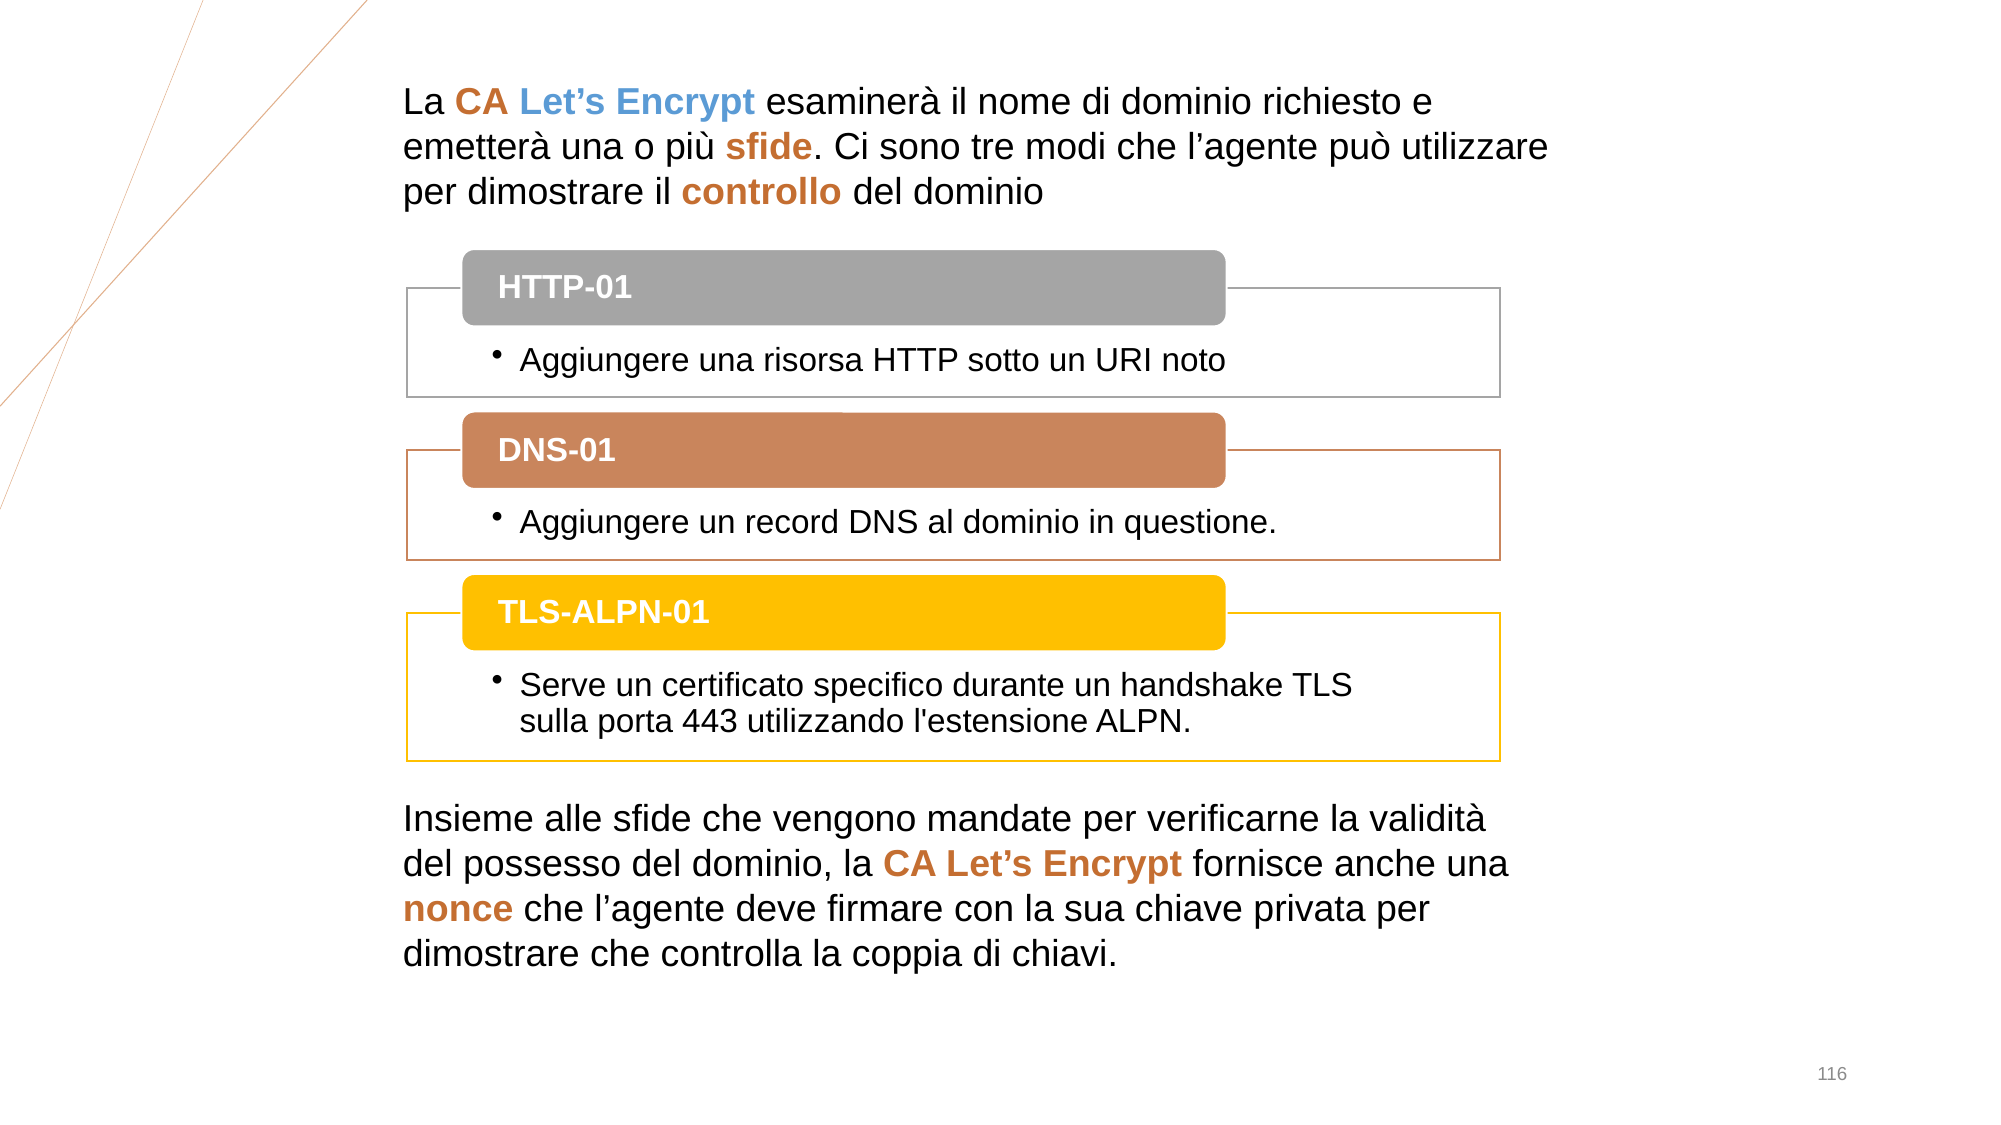

La CA Let’s Encrypt esaminerà il nome di dominio richiesto e emetterà una o più sfide. Ci sono tre modi che l’agente può utilizzare per dimostrare il controllo del dominio
Aggiungere una risorsa HTTP sotto un URI noto
HTTP-01
Aggiungere un record DNS al dominio in questione.
DNS-01
Serve un certificato specifico durante un handshake TLS sulla porta 443 utilizzando l'estensione ALPN.
TLS-ALPN-01
Insieme alle sfide che vengono mandate per verificarne la validità del possesso del dominio, la CA Let’s Encrypt fornisce anche una nonce che l’agente deve firmare con la sua chiave privata per dimostrare che controlla la coppia di chiavi.
116